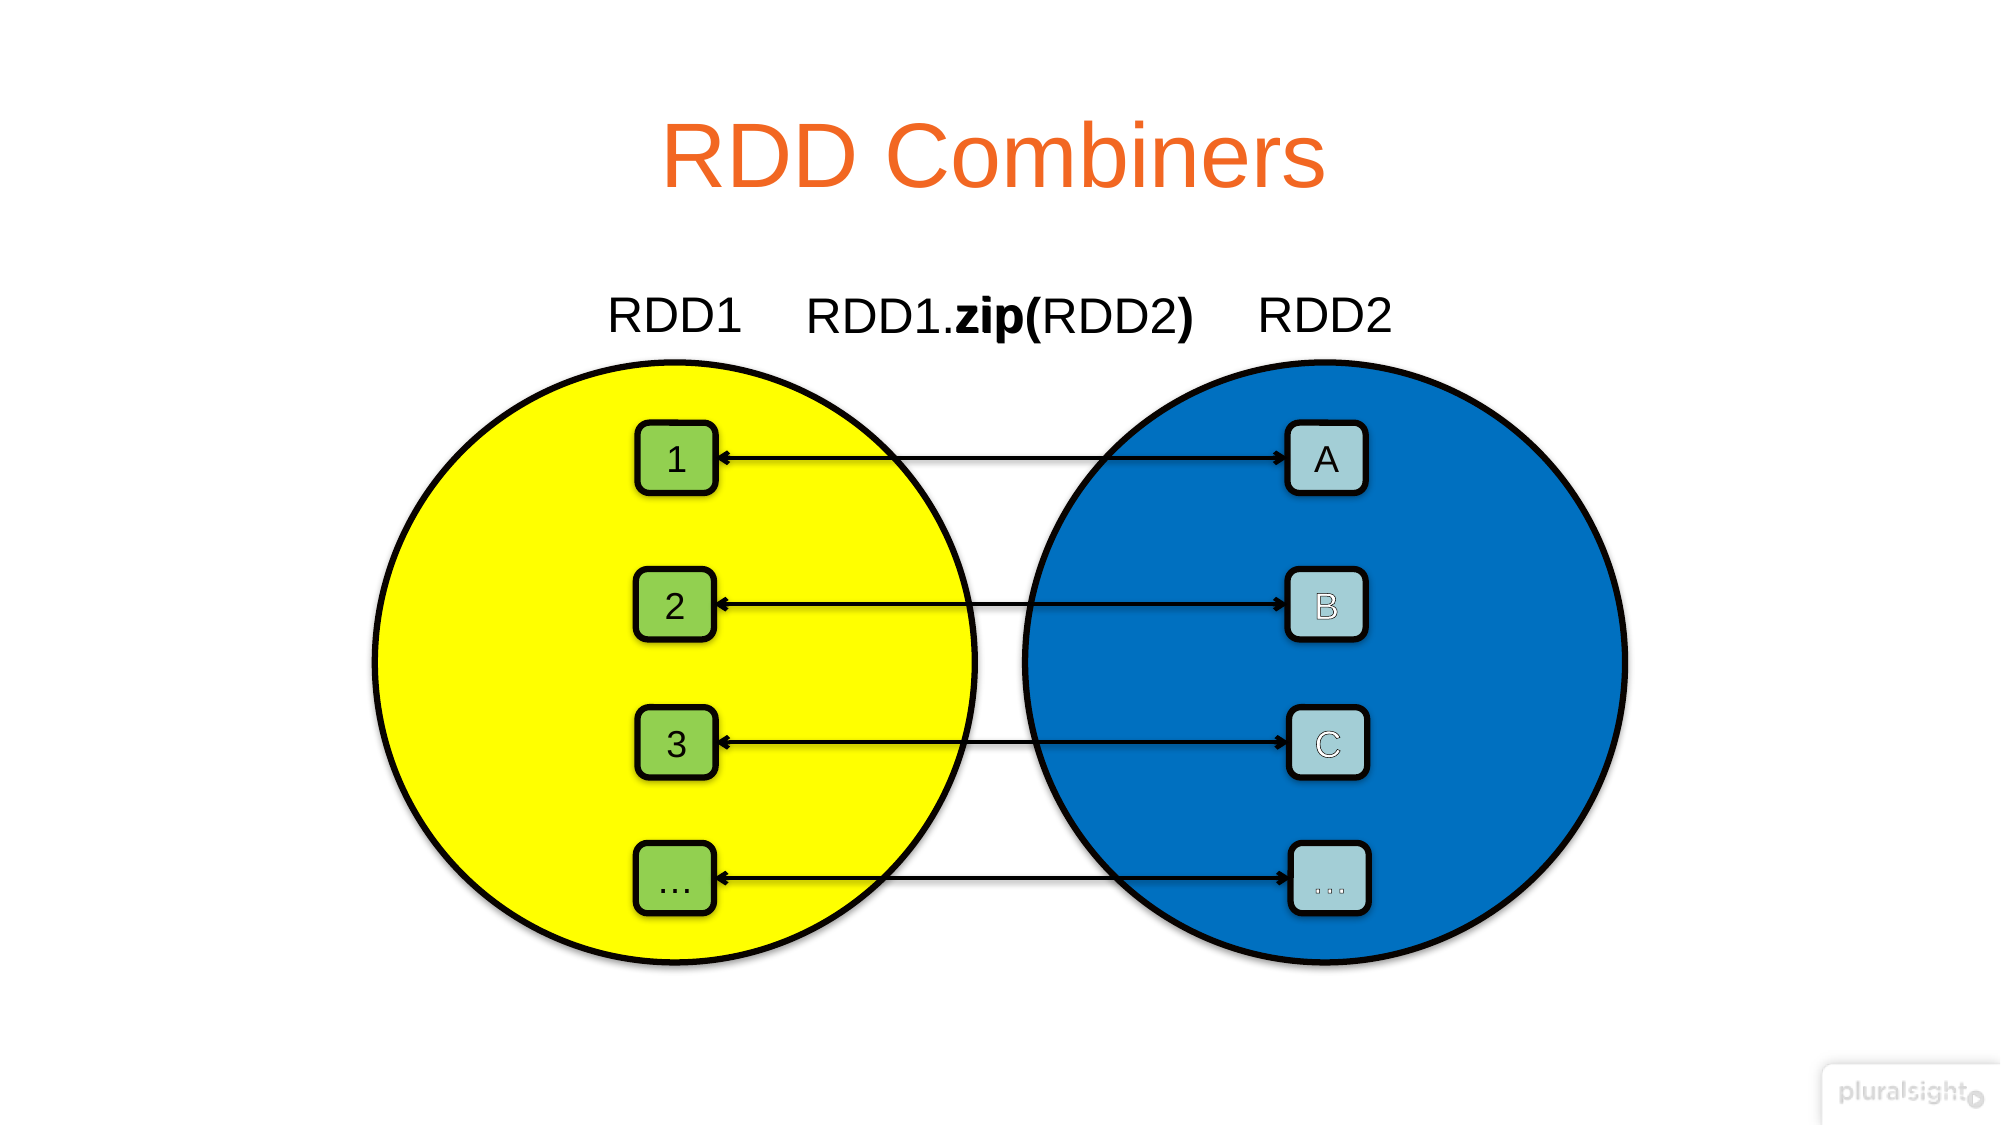

# RDD Combiners
zip
RDD2
RDD1
RDD1.zip(RDD2)

A
1
2
B
3
C
…
…